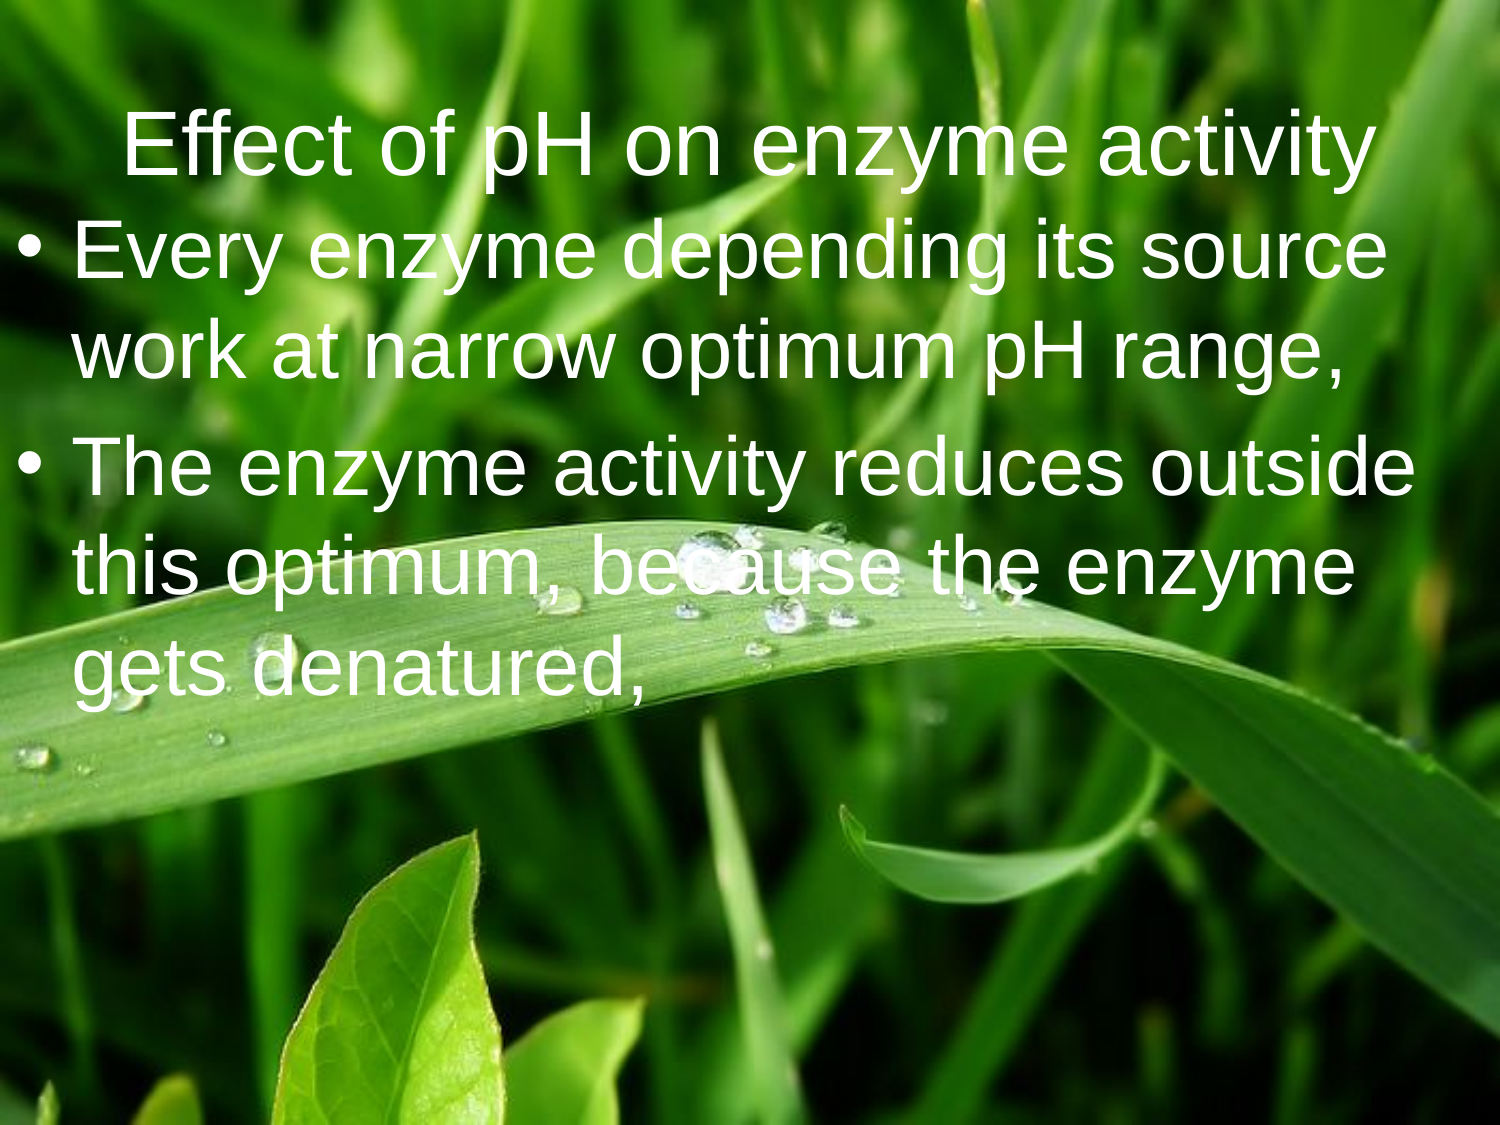

# Effect of pH on enzyme activity
Every enzyme depending its source work at narrow optimum pH range,
The enzyme activity reduces outside this optimum, because the enzyme gets denatured,